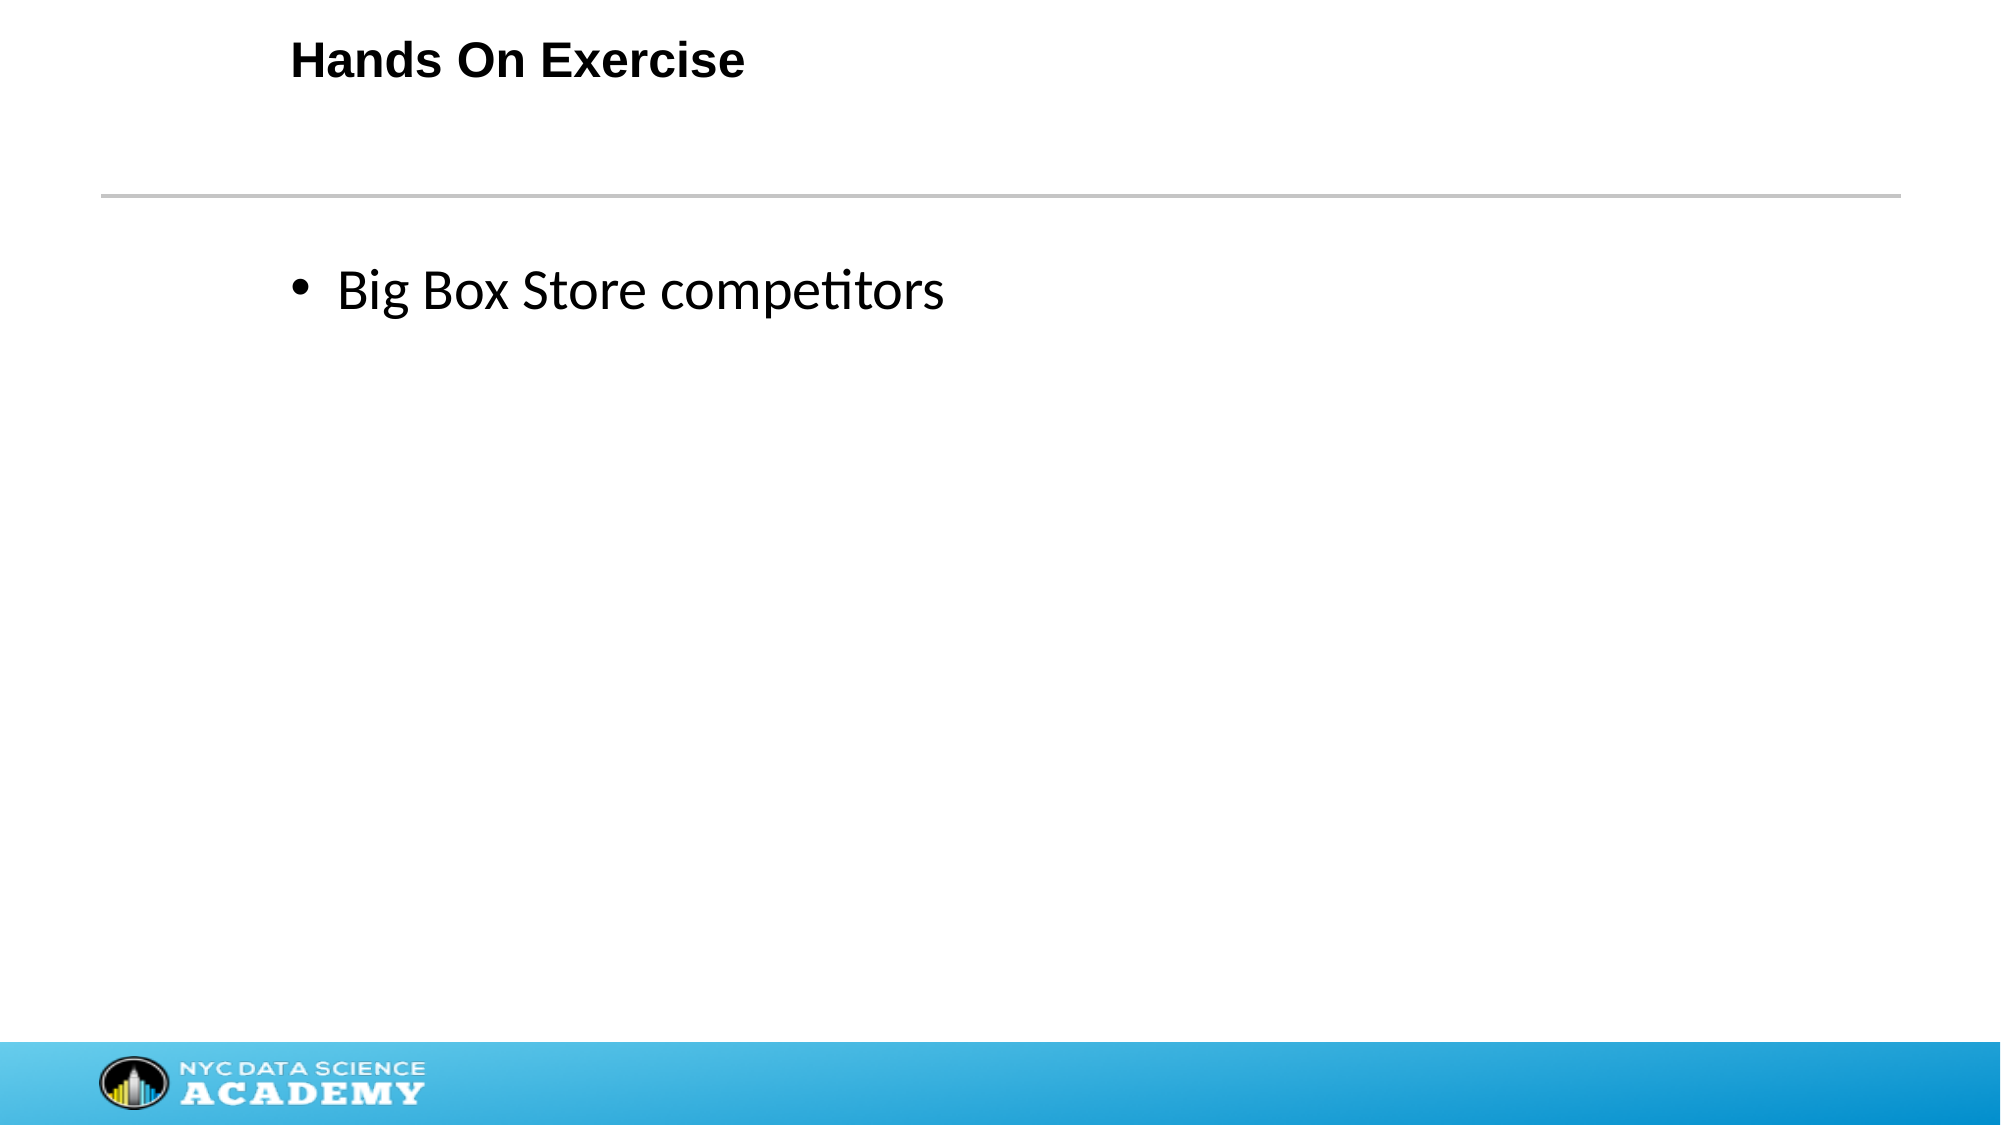

Hands On Exercise
Big Box Store competitors